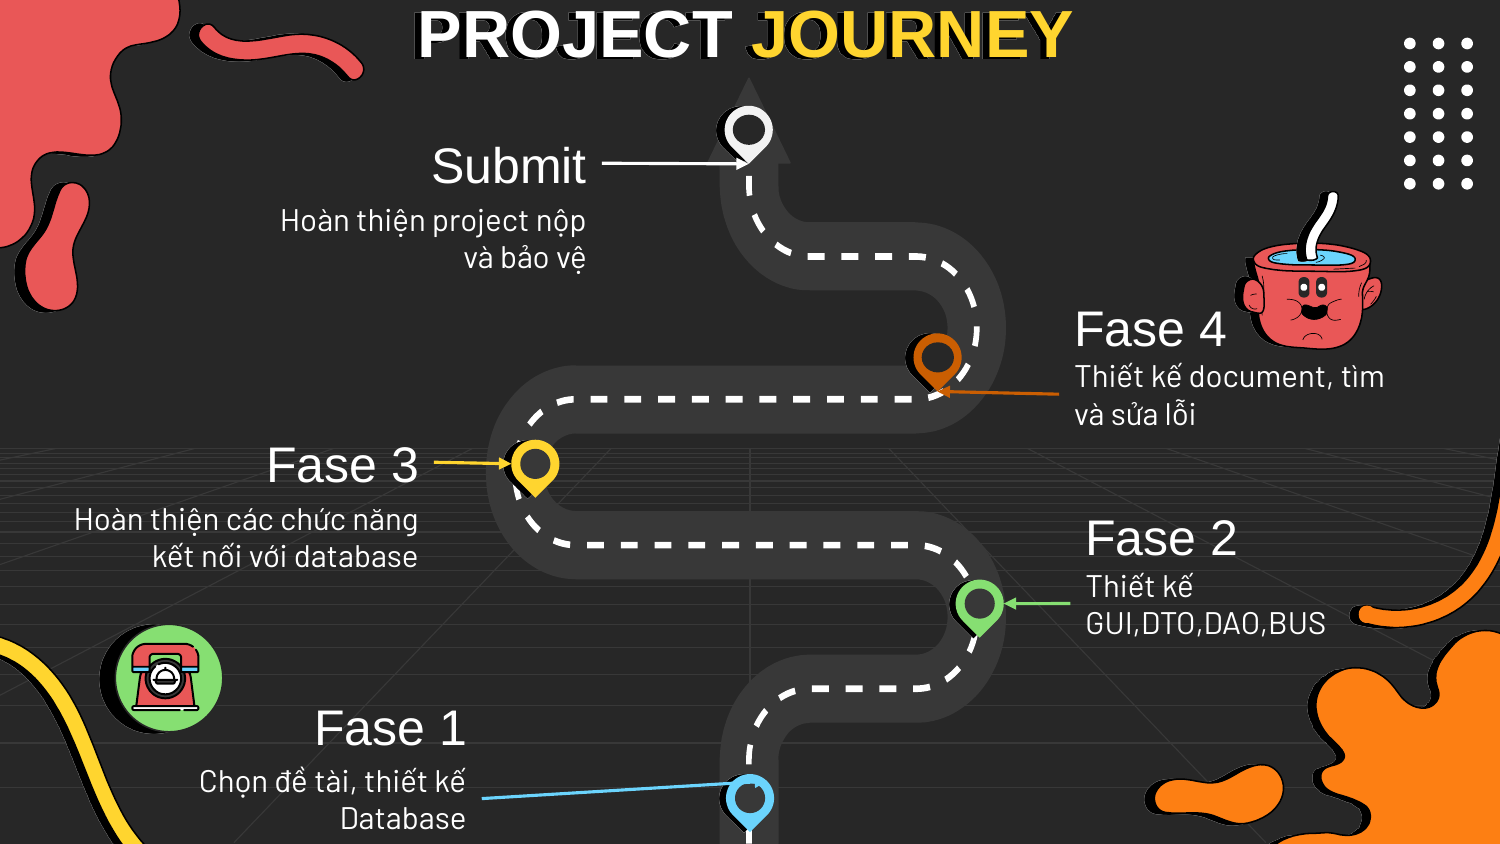

# PROJECT JOURNEY

Submit

Hoàn thiện project nộp và bảo vệ
Fase 4

Thiết kế document, tìm và sửa lỗi

Fase 3
Hoàn thiện các chức năng kết nối với database
Fase 2
Thiết kế GUI,DTO,DAO,BUS

Fase 1
Chọn đề tài, thiết kế Database